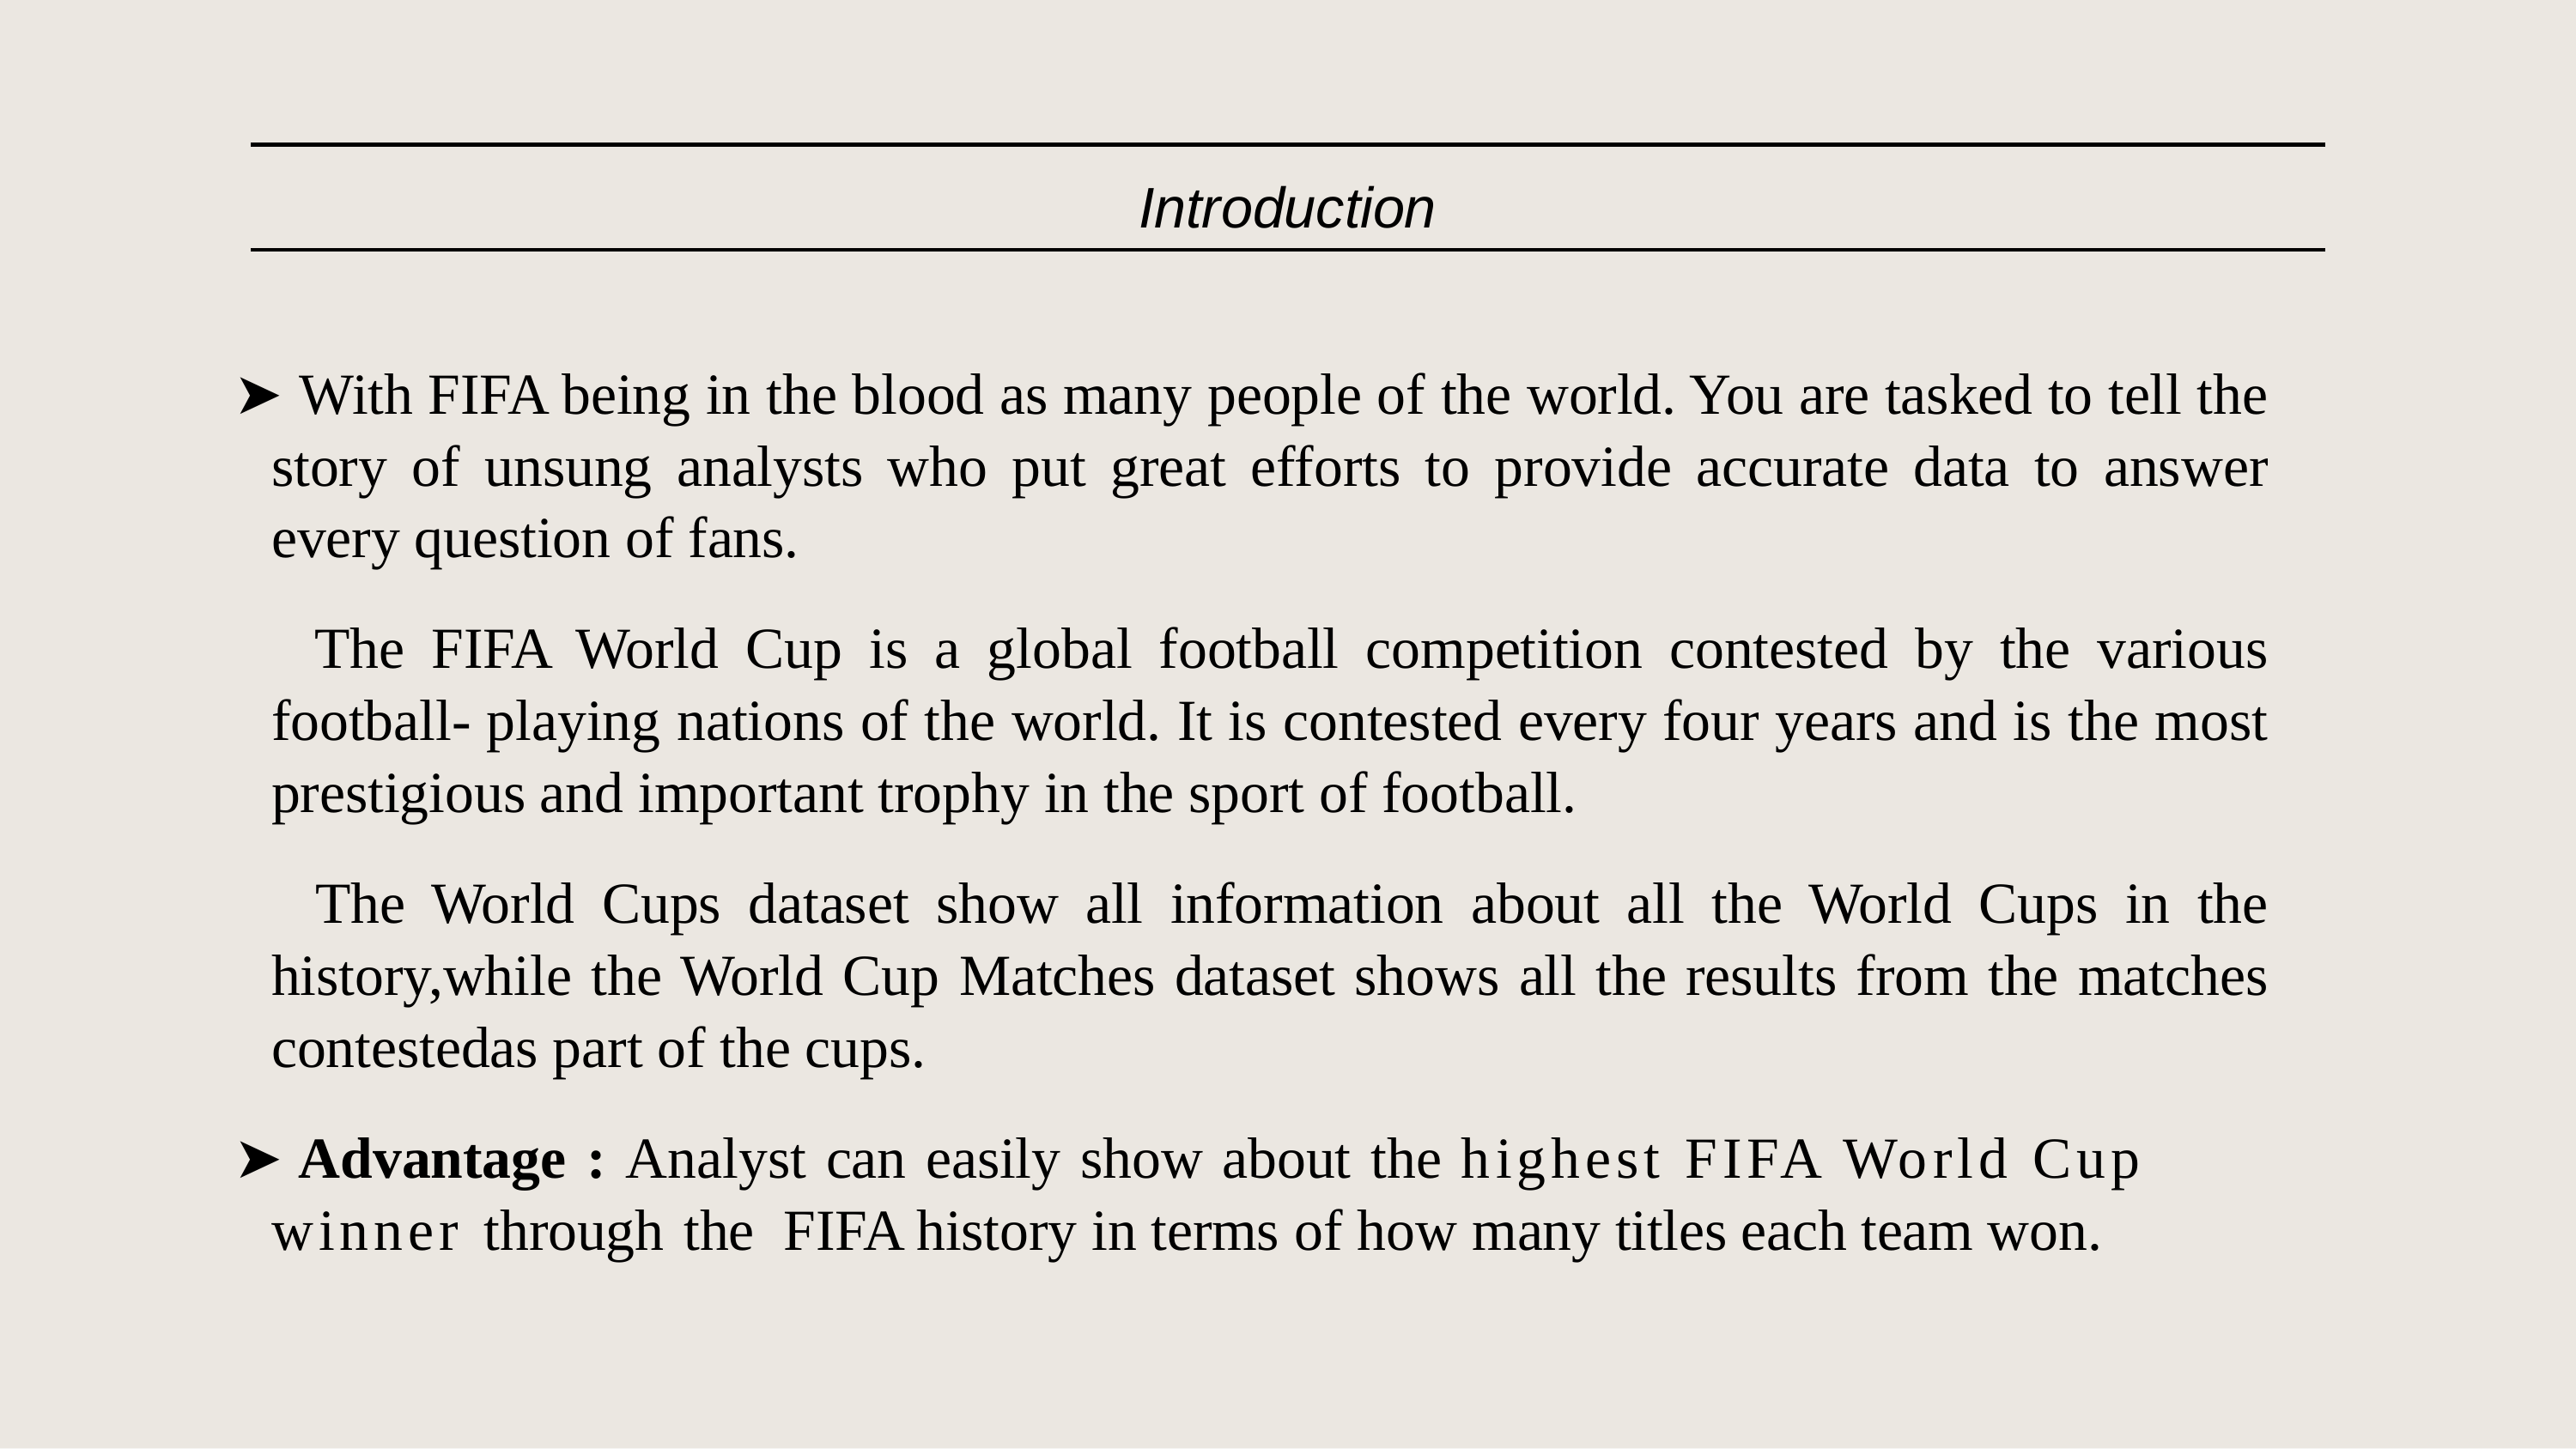

Introduction

➤ With FIFA being in the blood as many people of the world. You are tasked to tell the story of unsung analysts who put great efforts to provide accurate data to answer every question of fans.
   The FIFA World Cup is a global football competition contested by the various football- playing nations of the world. It is contested every four years and is the most prestigious and important trophy in the sport of football.
   The World Cups dataset show all information about all the World Cups in the history,while the World Cup Matches dataset shows all the results from the matches contestedas part of the cups.
➤ Advantage : Analyst can easily show about the highest FIFA World Cup winner through the  FIFA history in terms of how many titles each team won.